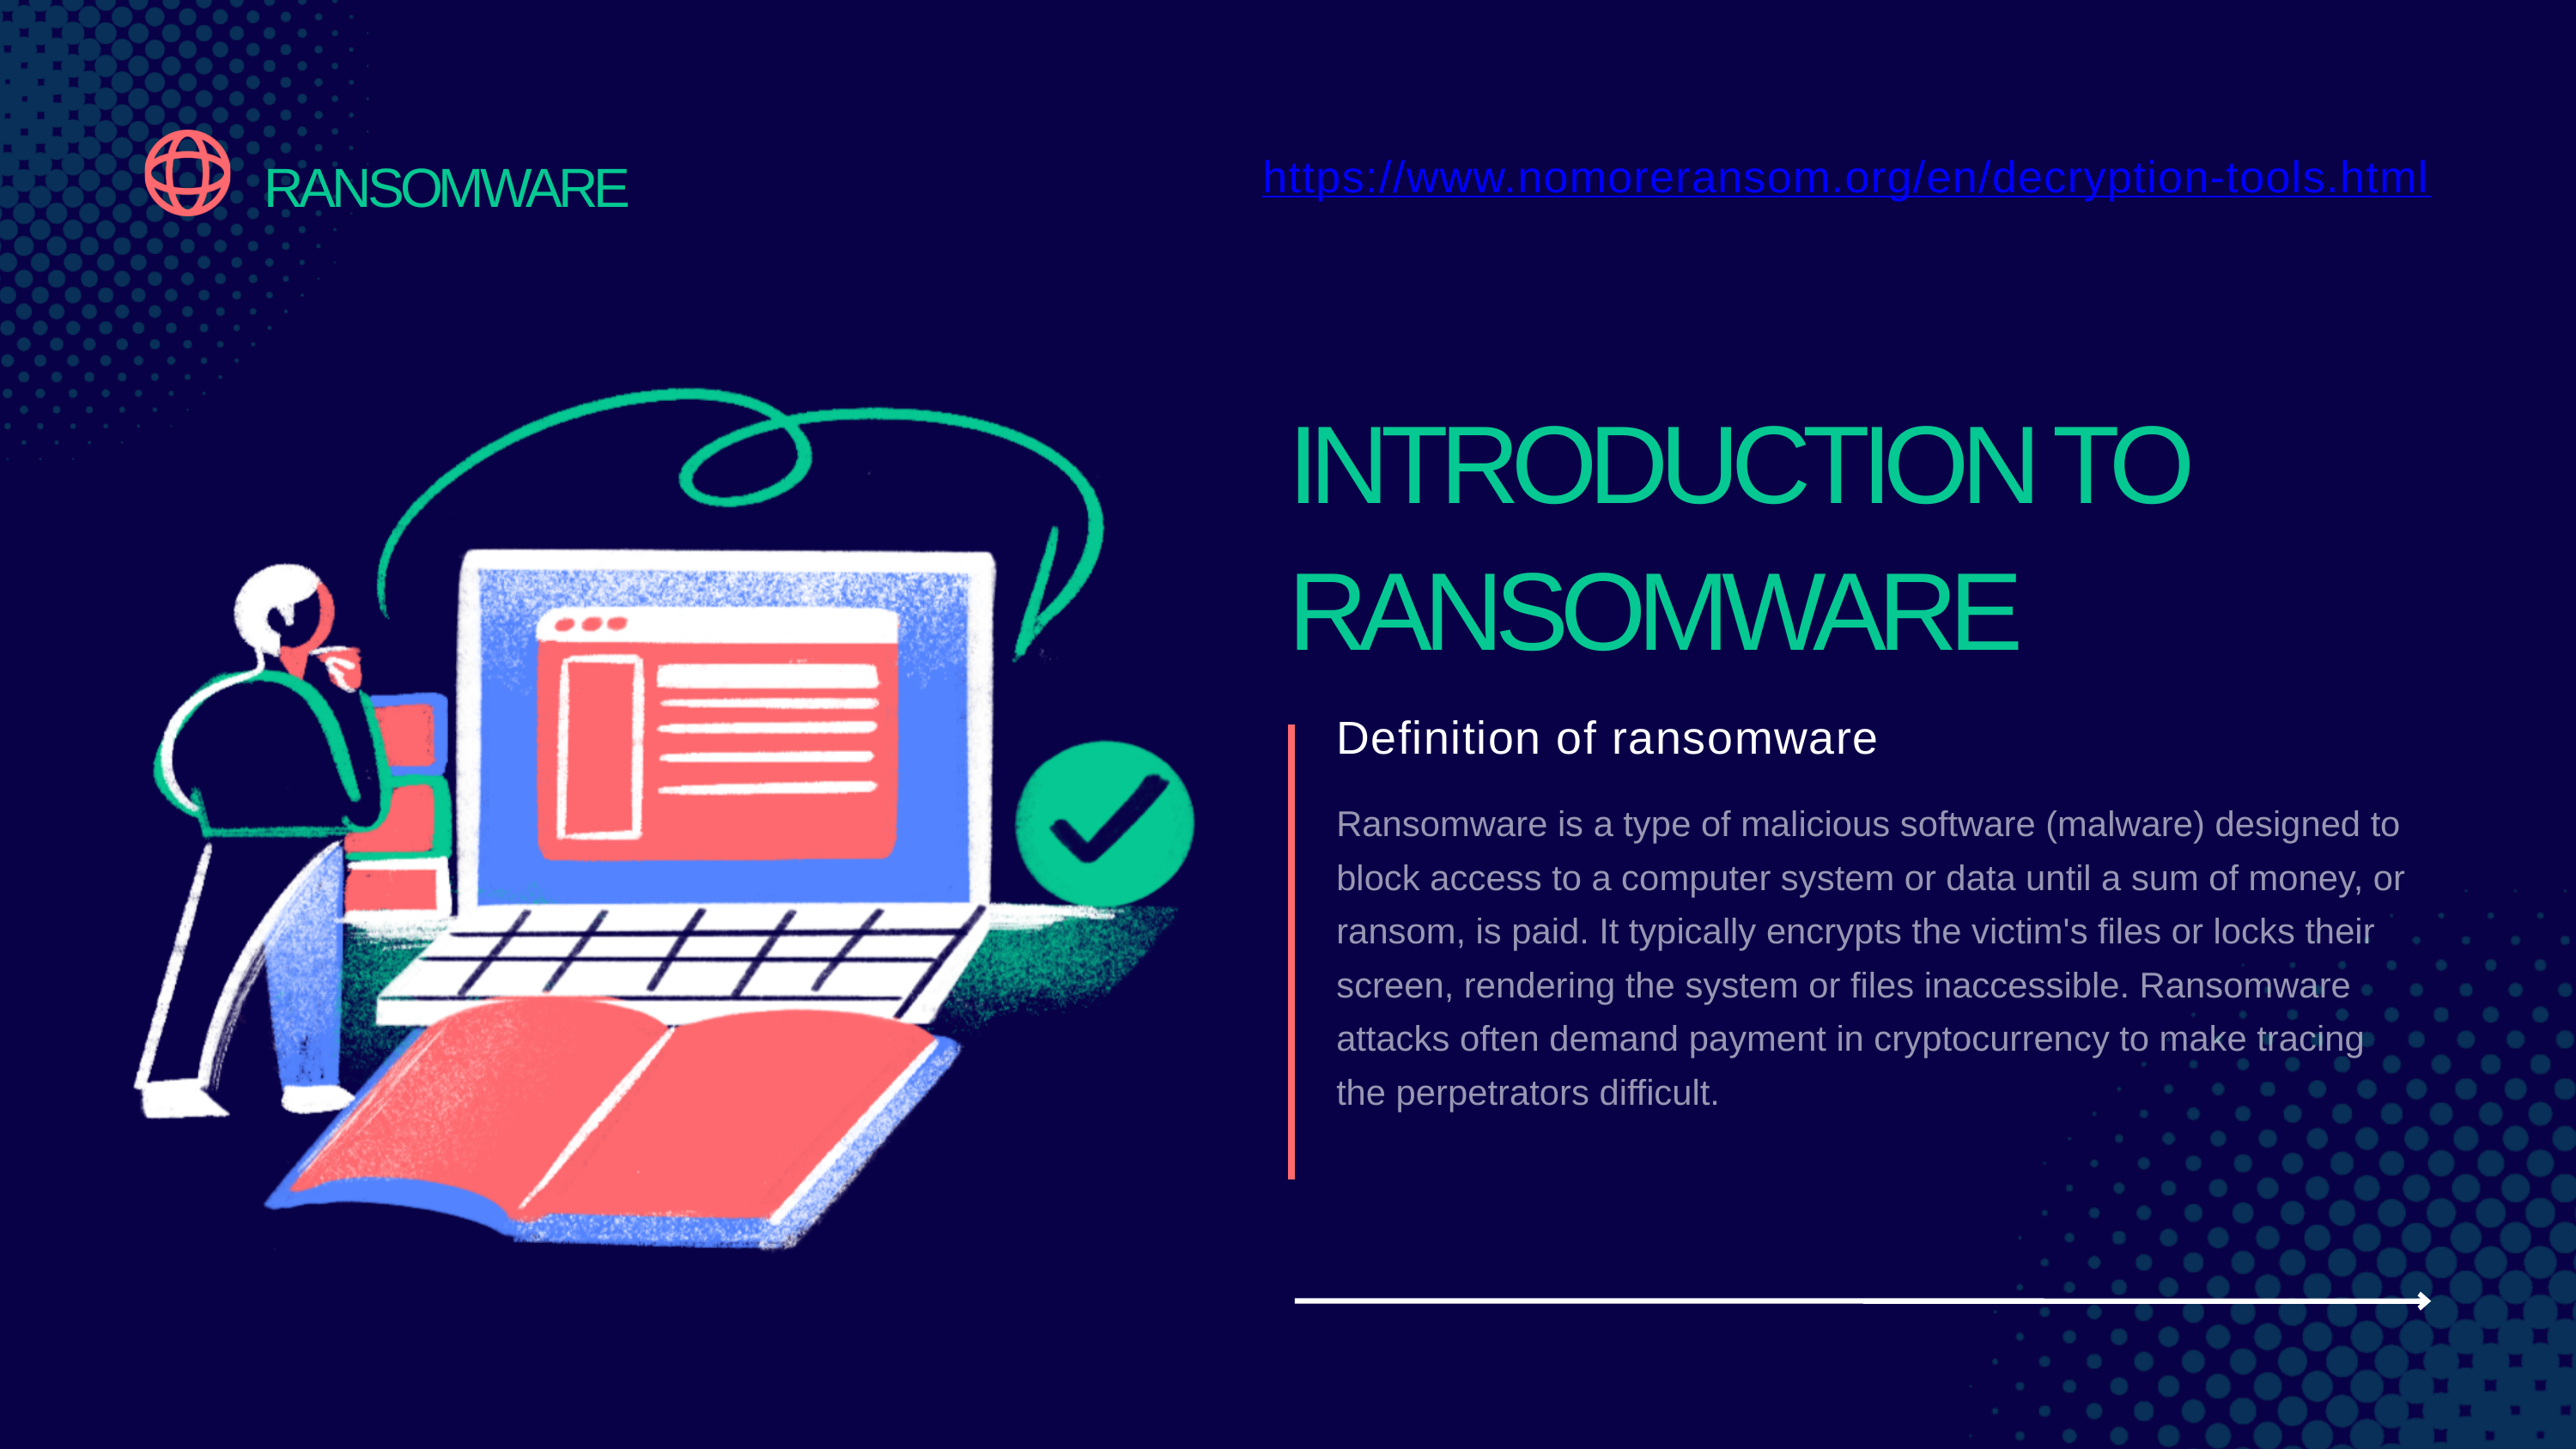

https://www.nomoreransom.org/en/decryption-tools.html
RANSOMWARE

INTRODUCTION TO RANSOMWARE
Definition of ransomware

Ransomware is a type of malicious software (malware) designed to block access to a computer system or data until a sum of money, or ransom, is paid. It typically encrypts the victim's files or locks their screen, rendering the system or files inaccessible. Ransomware attacks often demand payment in cryptocurrency to make tracing the perpetrators difficult.